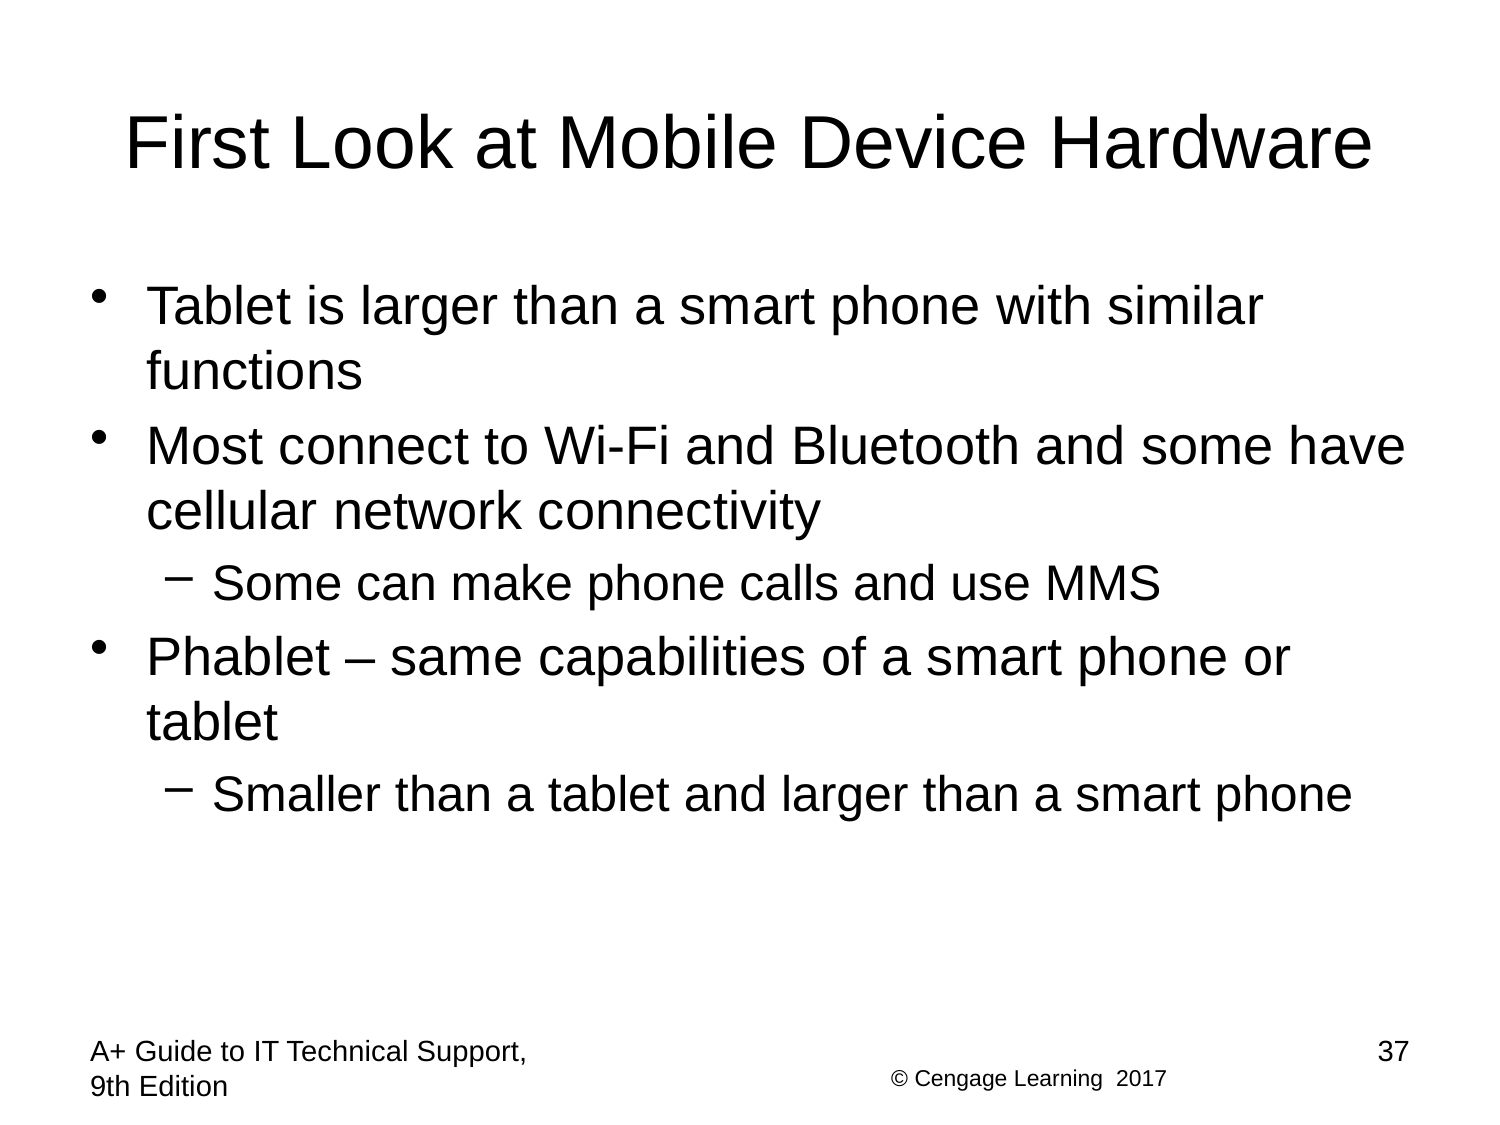

# First Look at Mobile Device Hardware
Tablet is larger than a smart phone with similar functions
Most connect to Wi-Fi and Bluetooth and some have cellular network connectivity
Some can make phone calls and use MMS
Phablet – same capabilities of a smart phone or tablet
Smaller than a tablet and larger than a smart phone

A+ Guide to IT Technical Support, 9th Edition
37